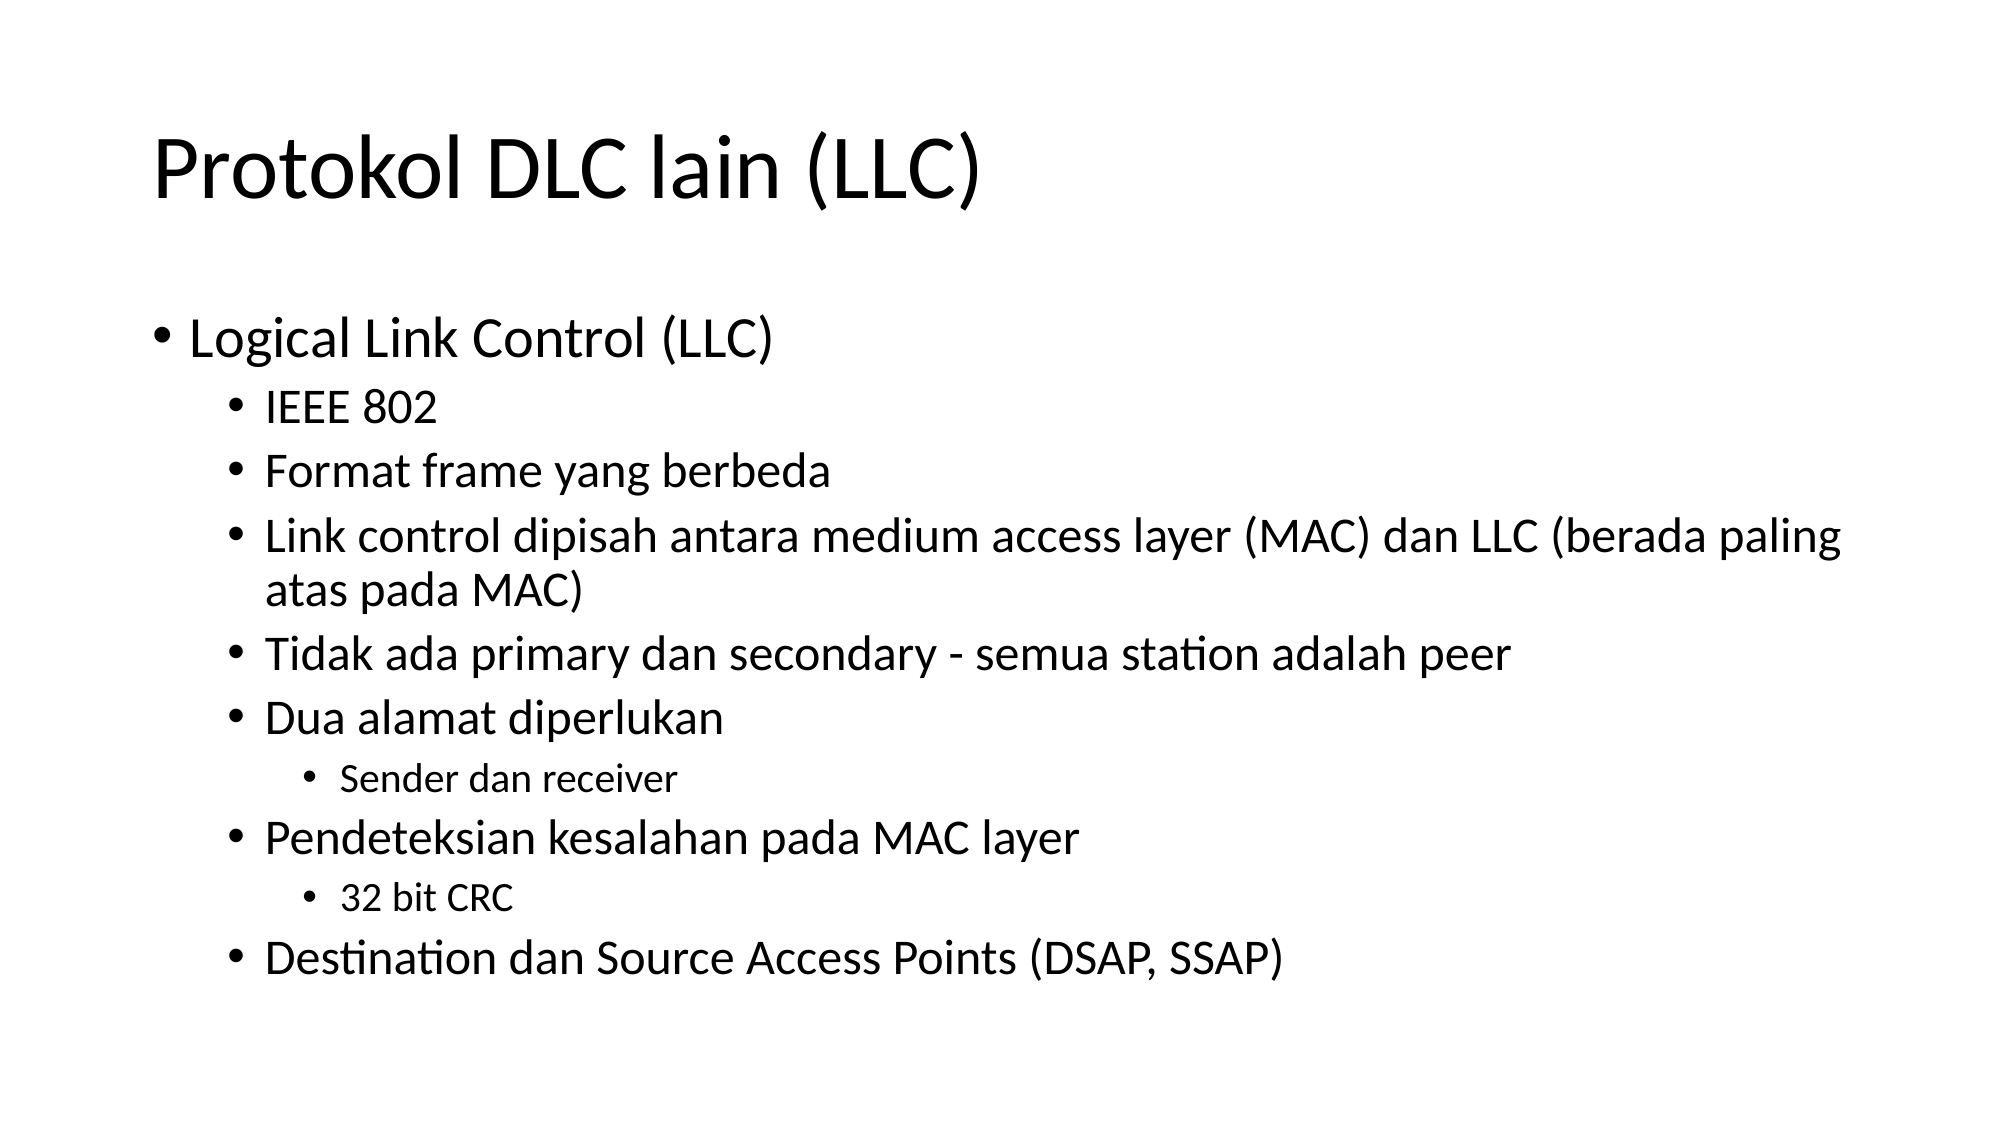

# Protokol DLC lain (LLC)
Logical Link Control (LLC)
IEEE 802
Format frame yang berbeda
Link control dipisah antara medium access layer (MAC) dan LLC (berada paling atas pada MAC)
Tidak ada primary dan secondary - semua station adalah peer
Dua alamat diperlukan
Sender dan receiver
Pendeteksian kesalahan pada MAC layer
32 bit CRC
Destination dan Source Access Points (DSAP, SSAP)